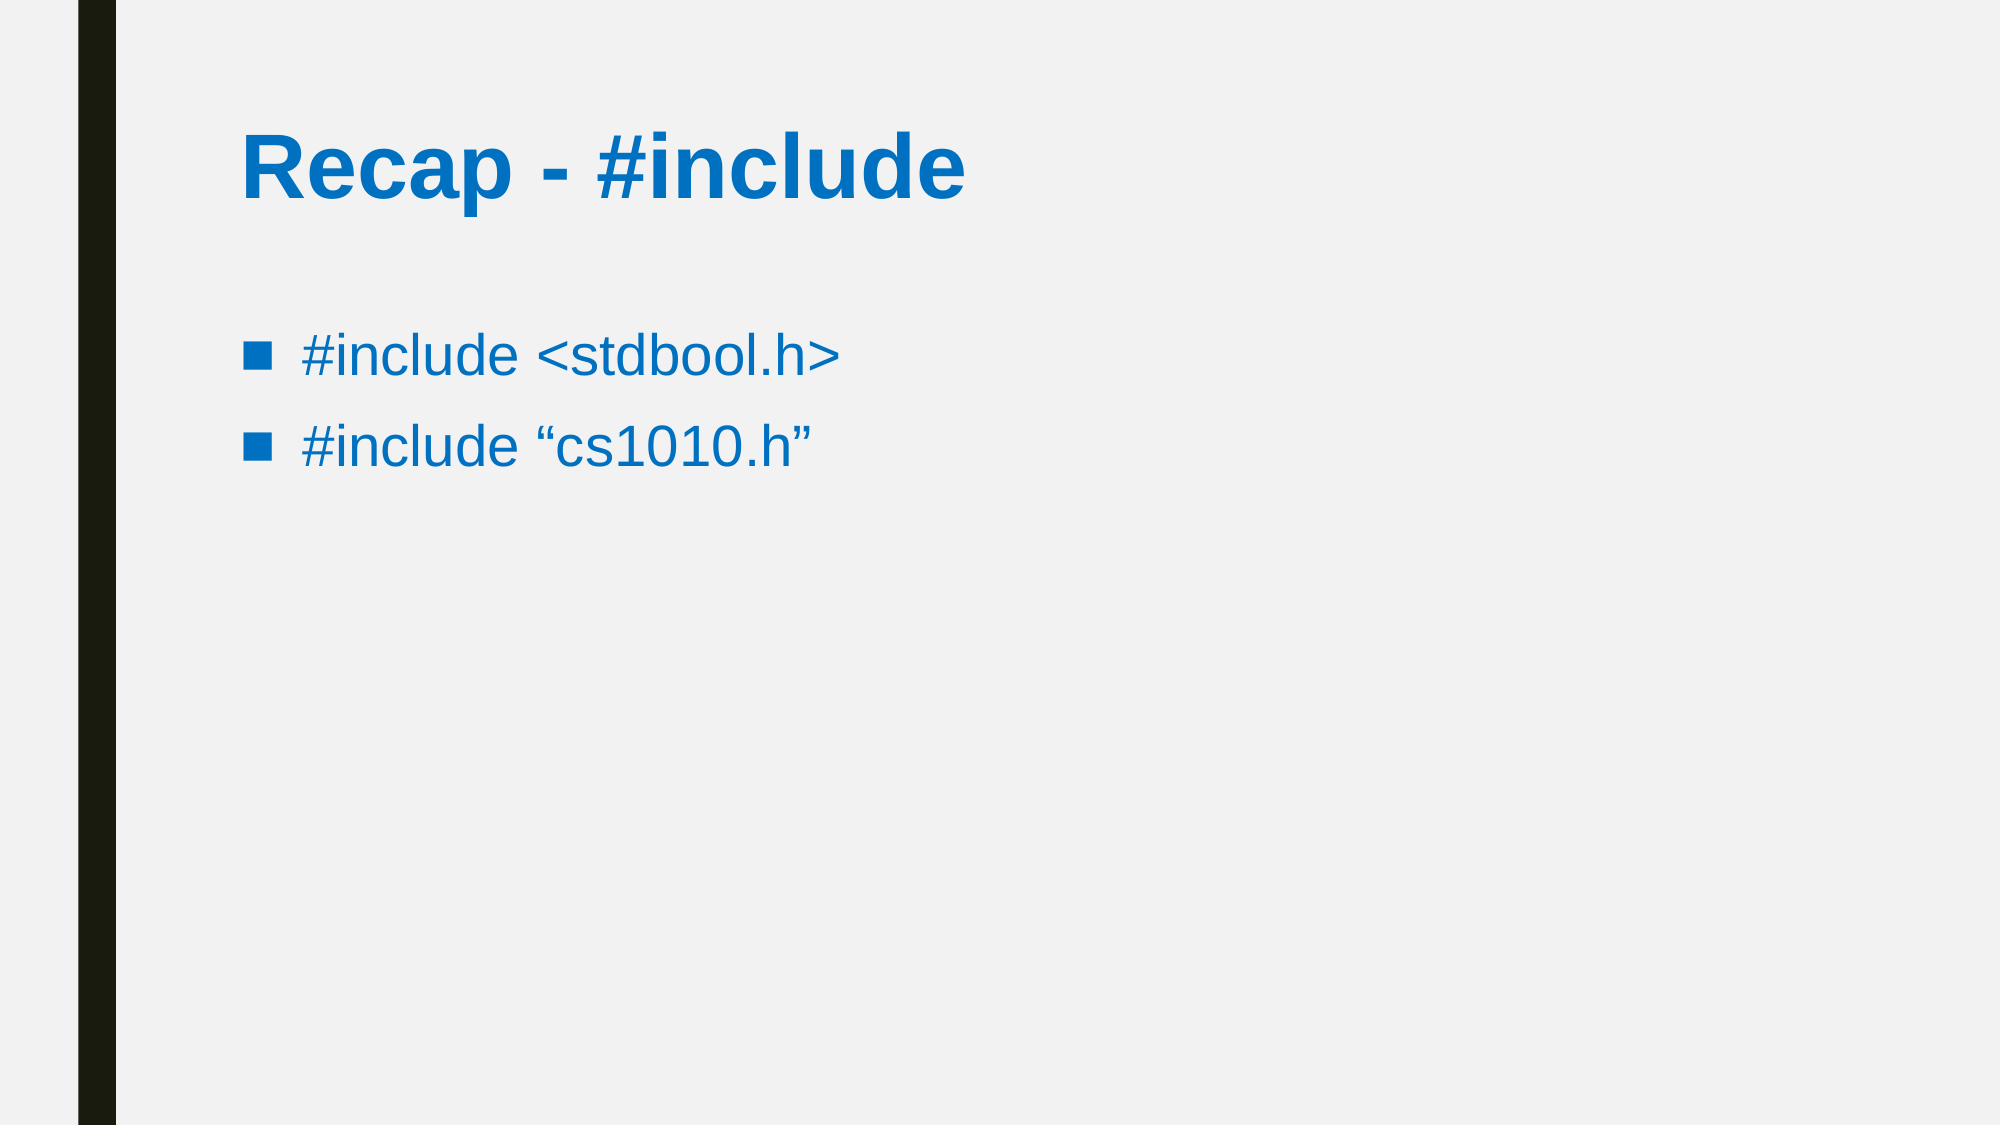

# Recap - #include
#include <stdbool.h>
#include “cs1010.h”